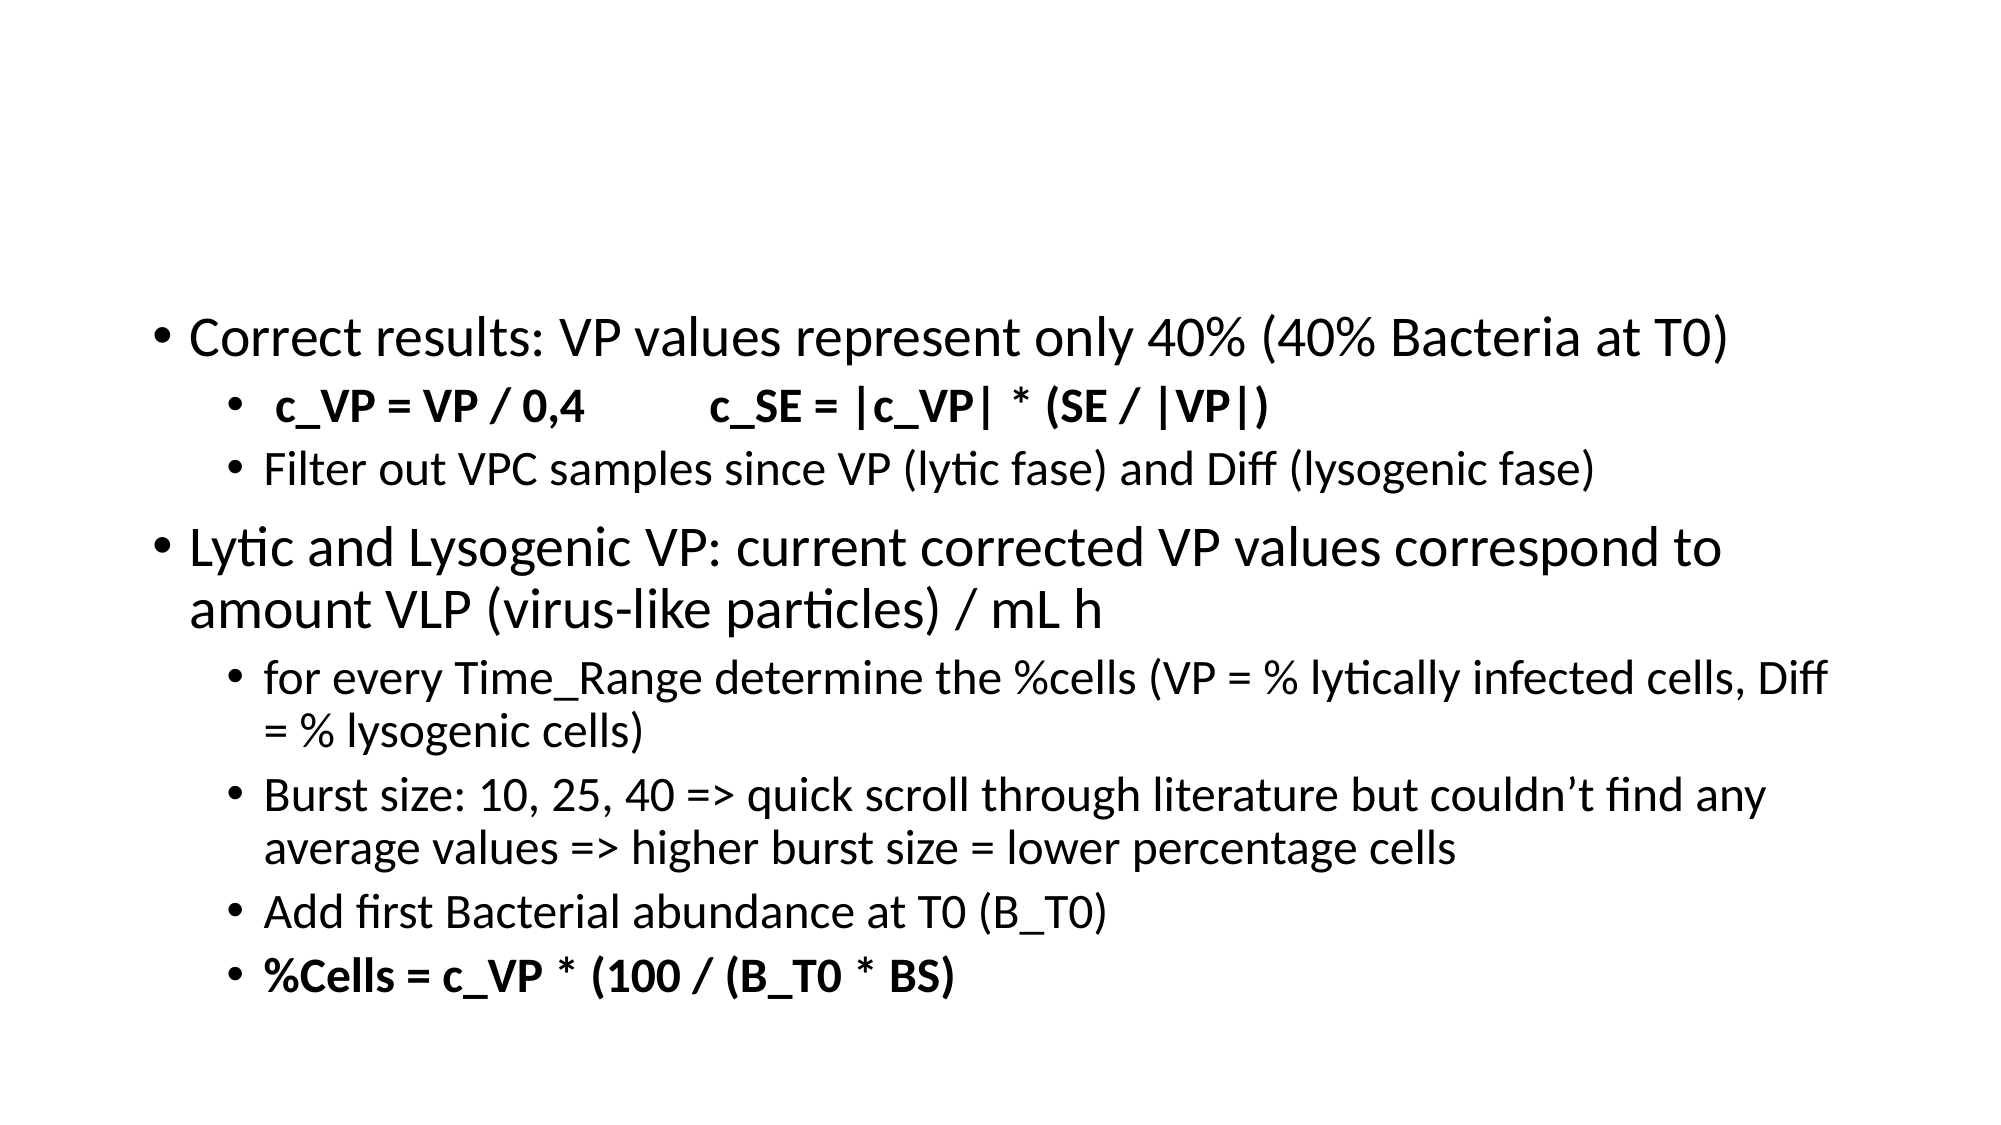

#
Correct results: VP values represent only 40% (40% Bacteria at T0)
 c_VP = VP / 0,4	c_SE = |c_VP| * (SE / |VP|)
Filter out VPC samples since VP (lytic fase) and Diff (lysogenic fase)
Lytic and Lysogenic VP: current corrected VP values correspond to amount VLP (virus-like particles) / mL h
for every Time_Range determine the %cells (VP = % lytically infected cells, Diff = % lysogenic cells)
Burst size: 10, 25, 40 => quick scroll through literature but couldn’t find any average values => higher burst size = lower percentage cells
Add first Bacterial abundance at T0 (B_T0)
%Cells = c_VP * (100 / (B_T0 * BS)